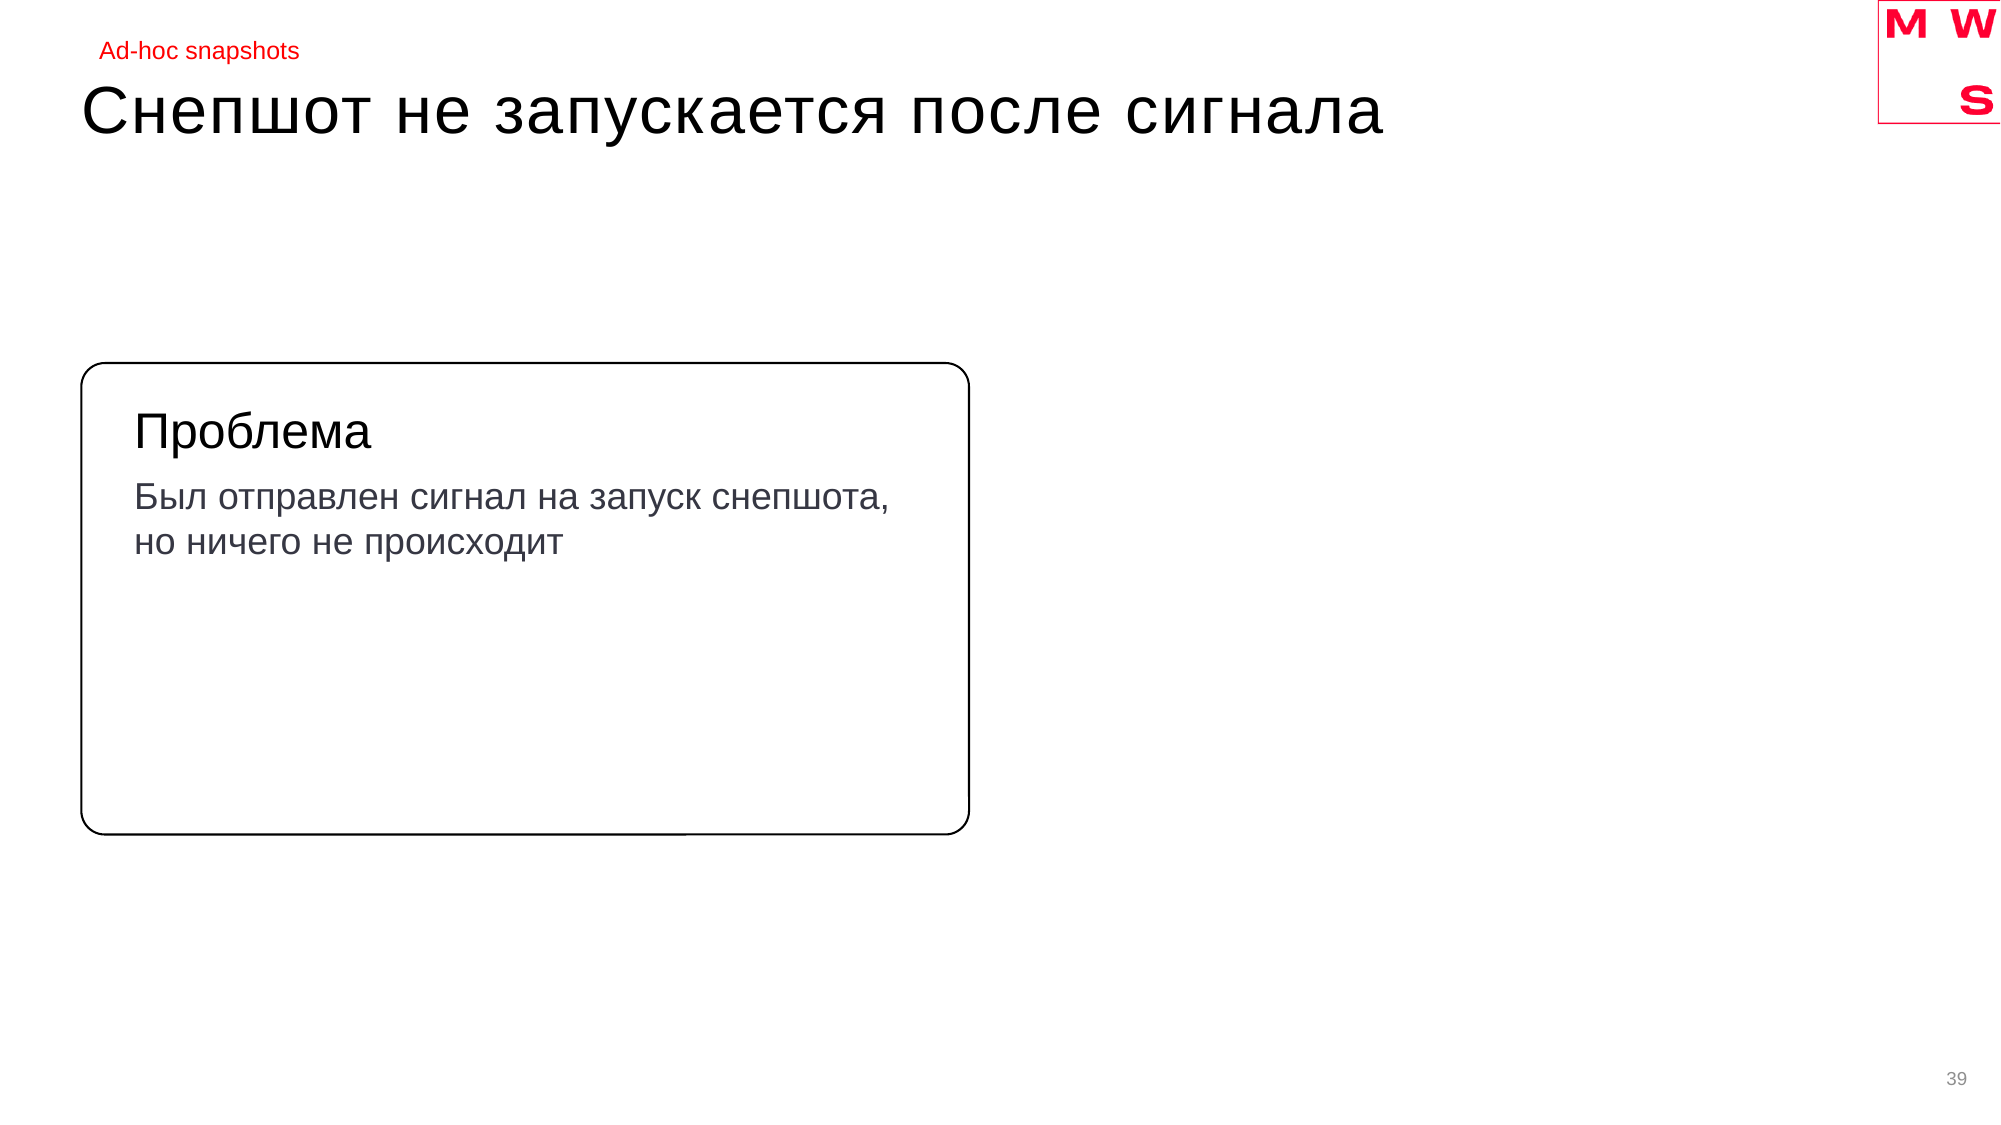

Ad-hoc snapshots
# Снепшот не запускается после сигнала

Проблема
Был отправлен сигнал на запуск снепшота, но ничего не происходит
39